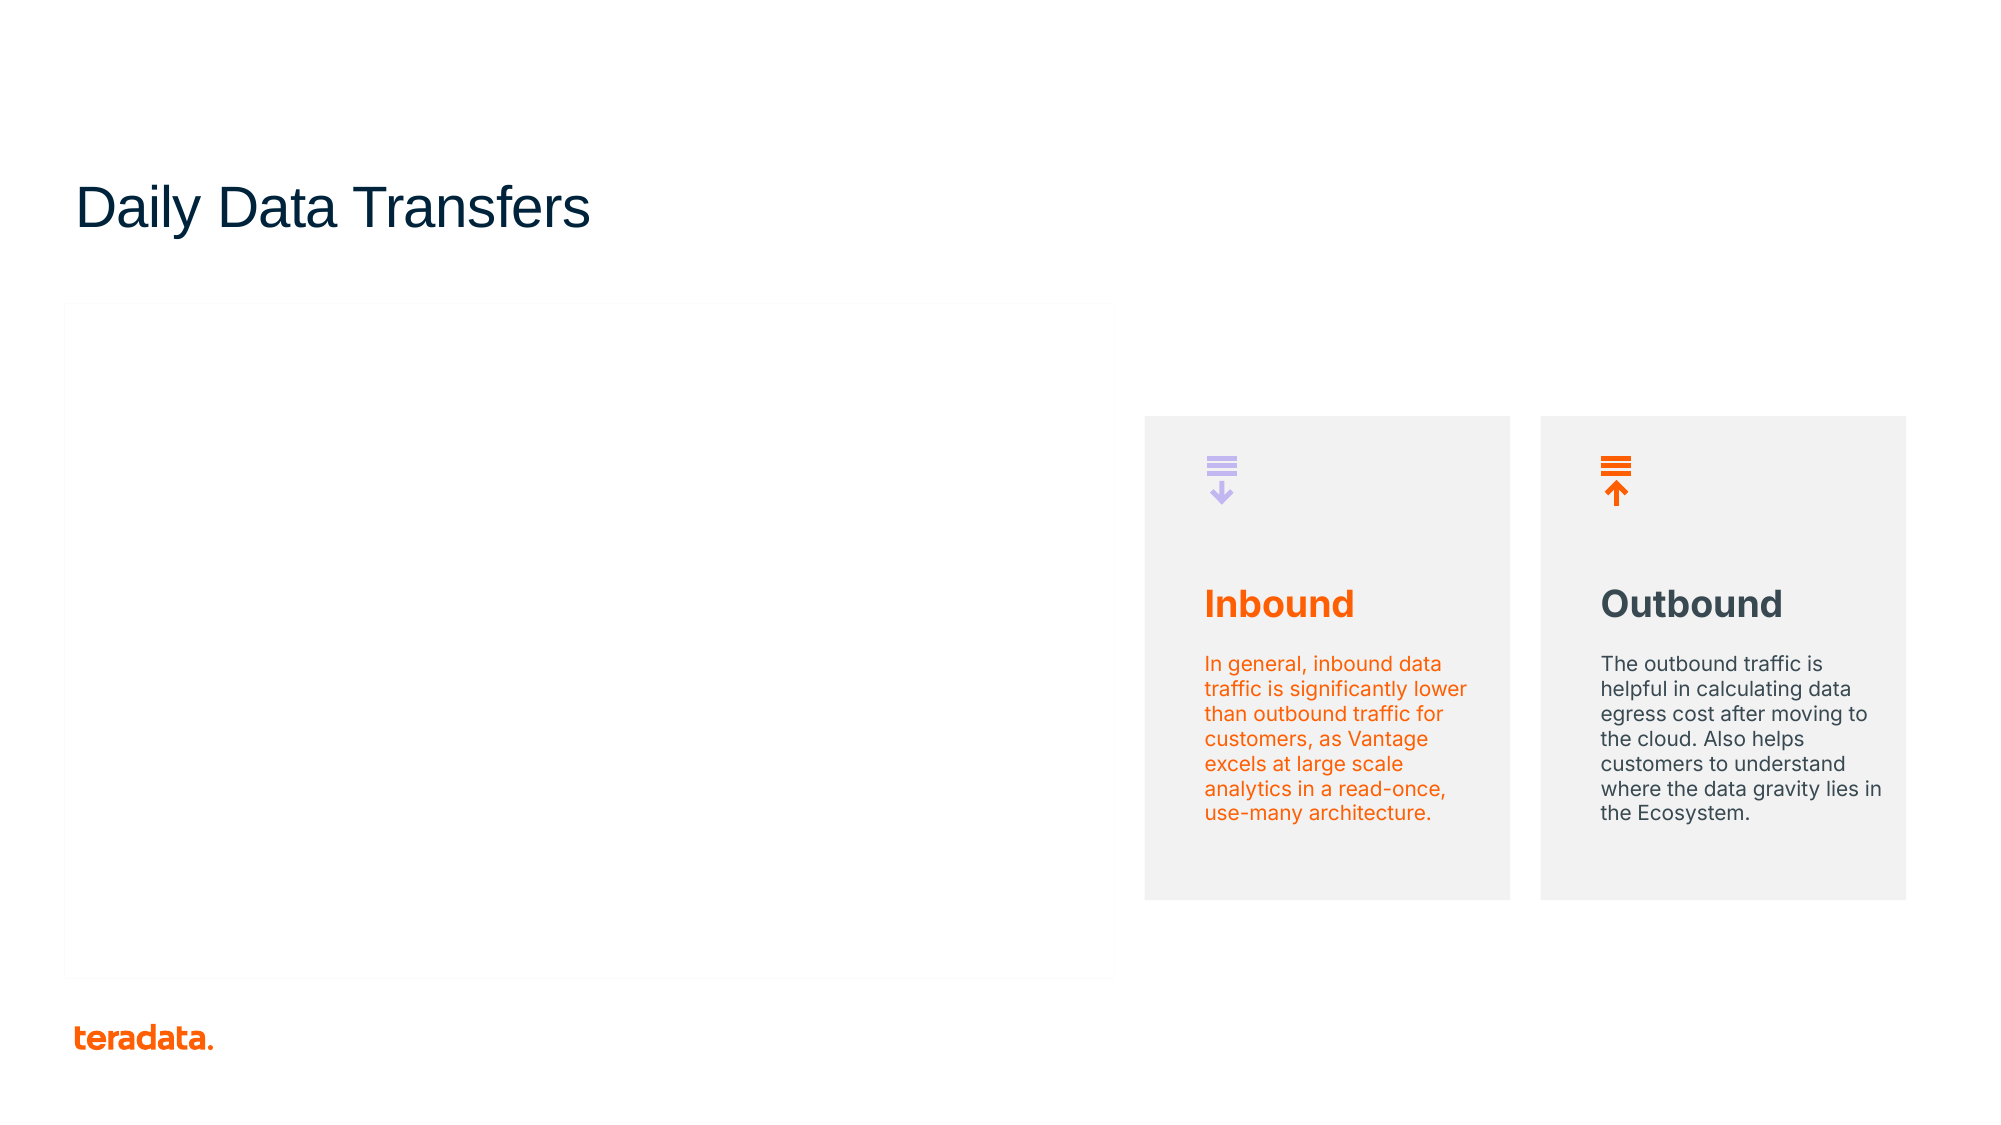

# Daily Data Transfers

{{pic:vhc--data_transfer.png}}

Inbound
In general, inbound data traffic is significantly lower than outbound traffic for customers, as Vantage excels at large scale analytics in a read-once, use-many architecture.
Outbound
The outbound traffic is helpful in calculating data egress cost after moving to the cloud. Also helps customers to understand where the data gravity lies in the Ecosystem.